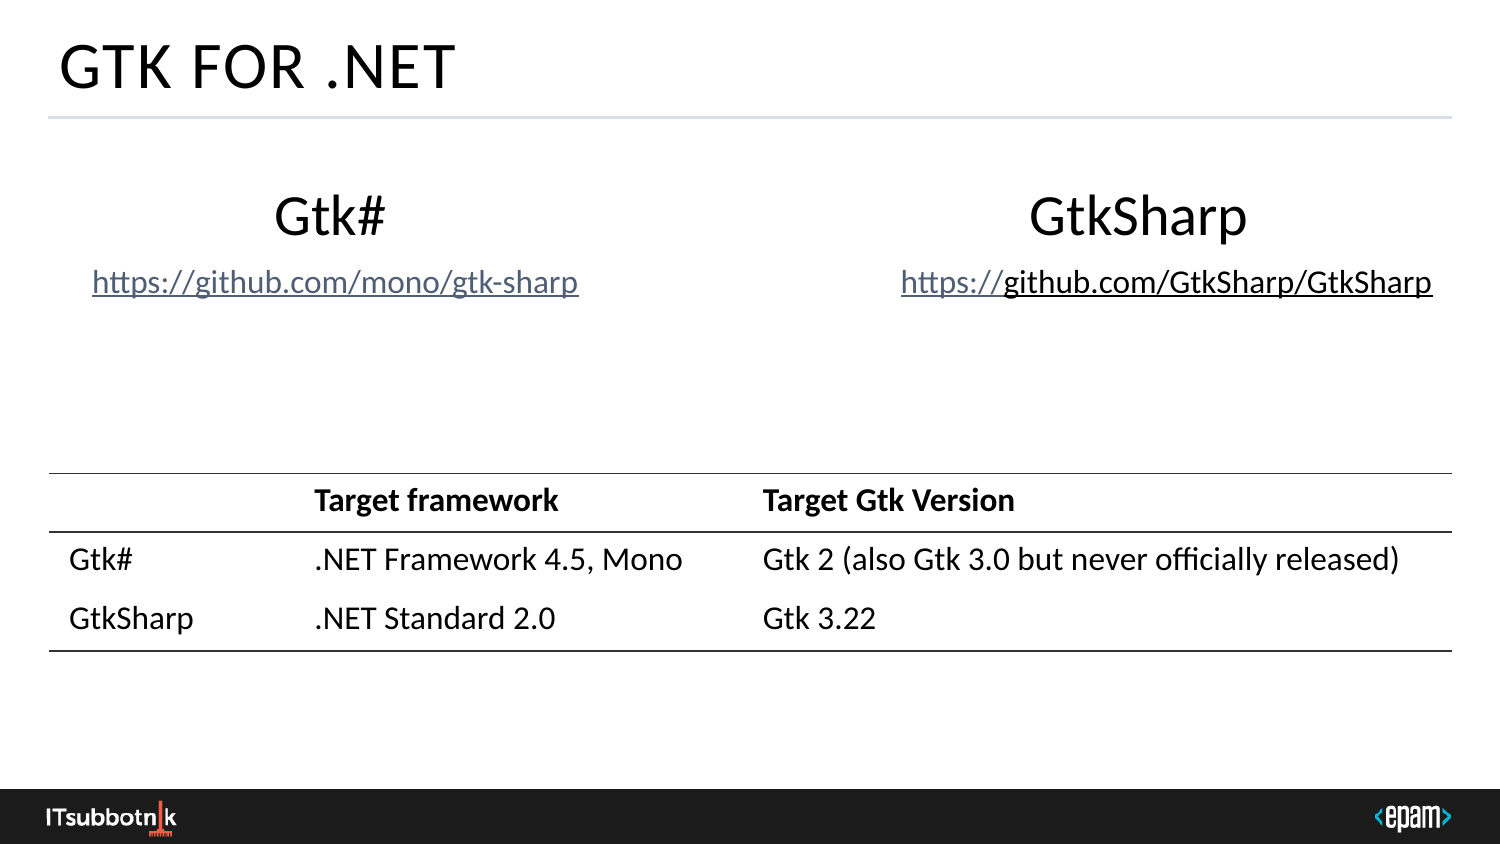

# GTK for .Net
Gtk#
https://github.com/mono/gtk-sharp
GtkSharp
https://github.com/GtkSharp/GtkSharp
|  | Target framework | Target Gtk Version |
| --- | --- | --- |
| Gtk# | .NET Framework 4.5, Mono | Gtk 2 (also Gtk 3.0 but never officially released) |
| GtkSharp | .NET Standard 2.0 | Gtk 3.22 |